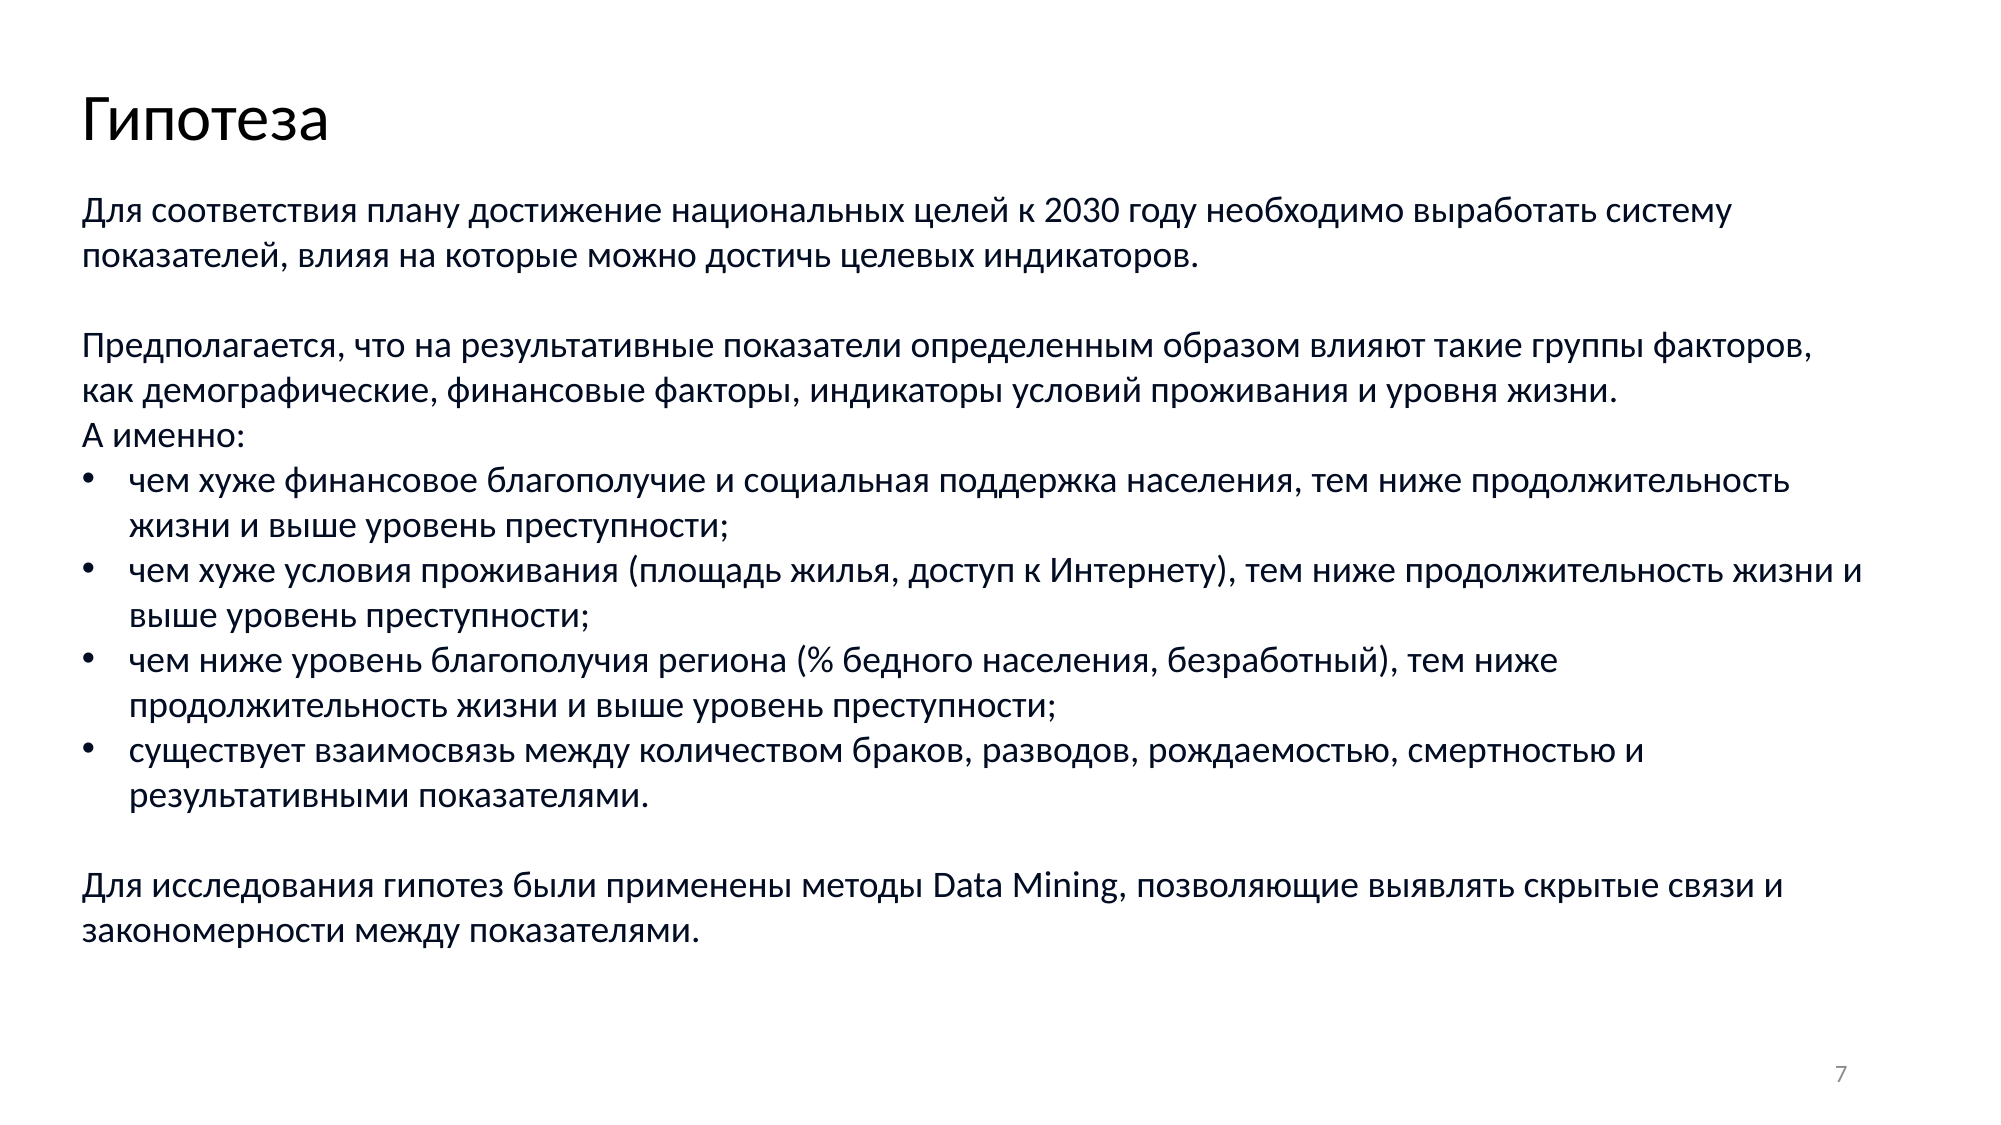

Гипотеза
Для соответствия плану достижение национальных целей к 2030 году необходимо выработать систему показателей, влияя на которые можно достичь целевых индикаторов.

Предполагается, что на результативные показатели определенным образом влияют такие группы факторов, как демографические, финансовые факторы, индикаторы условий проживания и уровня жизни.
А именно:
чем хуже финансовое благополучие и социальная поддержка населения, тем ниже продолжительность жизни и выше уровень преступности;
чем хуже условия проживания (площадь жилья, доступ к Интернету), тем ниже продолжительность жизни и выше уровень преступности;
чем ниже уровень благополучия региона (% бедного населения, безработный), тем ниже продолжительность жизни и выше уровень преступности;
существует взаимосвязь между количеством браков, разводов, рождаемостью, смертностью и результативными показателями.

Для исследования гипотез были применены методы Data Mining, позволяющие выявлять скрытые связи и закономерности между показателями.
7